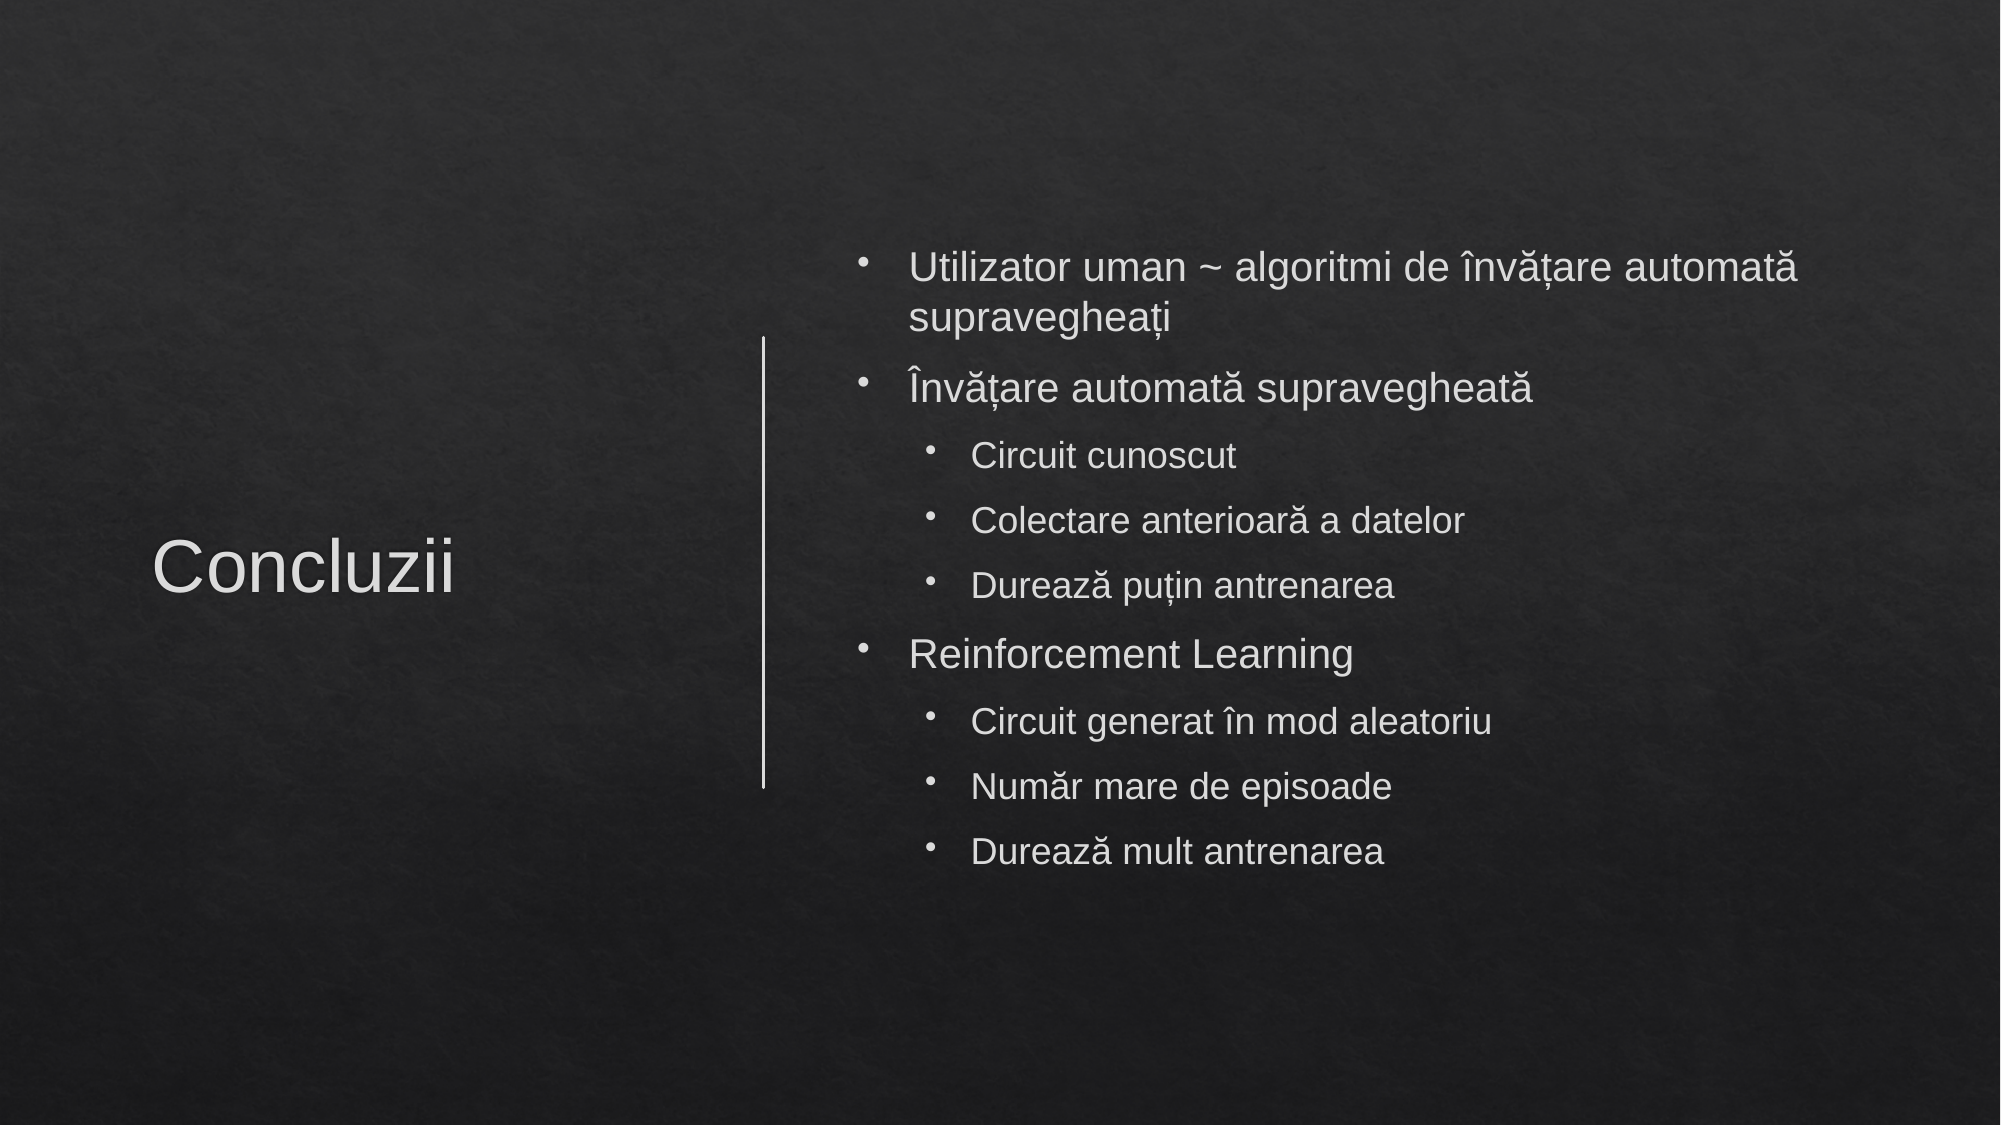

# Concluzii
Utilizator uman ~ algoritmi de învățare automată supravegheați
Învățare automată supravegheată
Circuit cunoscut
Colectare anterioară a datelor
Durează puțin antrenarea
Reinforcement Learning
Circuit generat în mod aleatoriu
Număr mare de episoade
Durează mult antrenarea

11